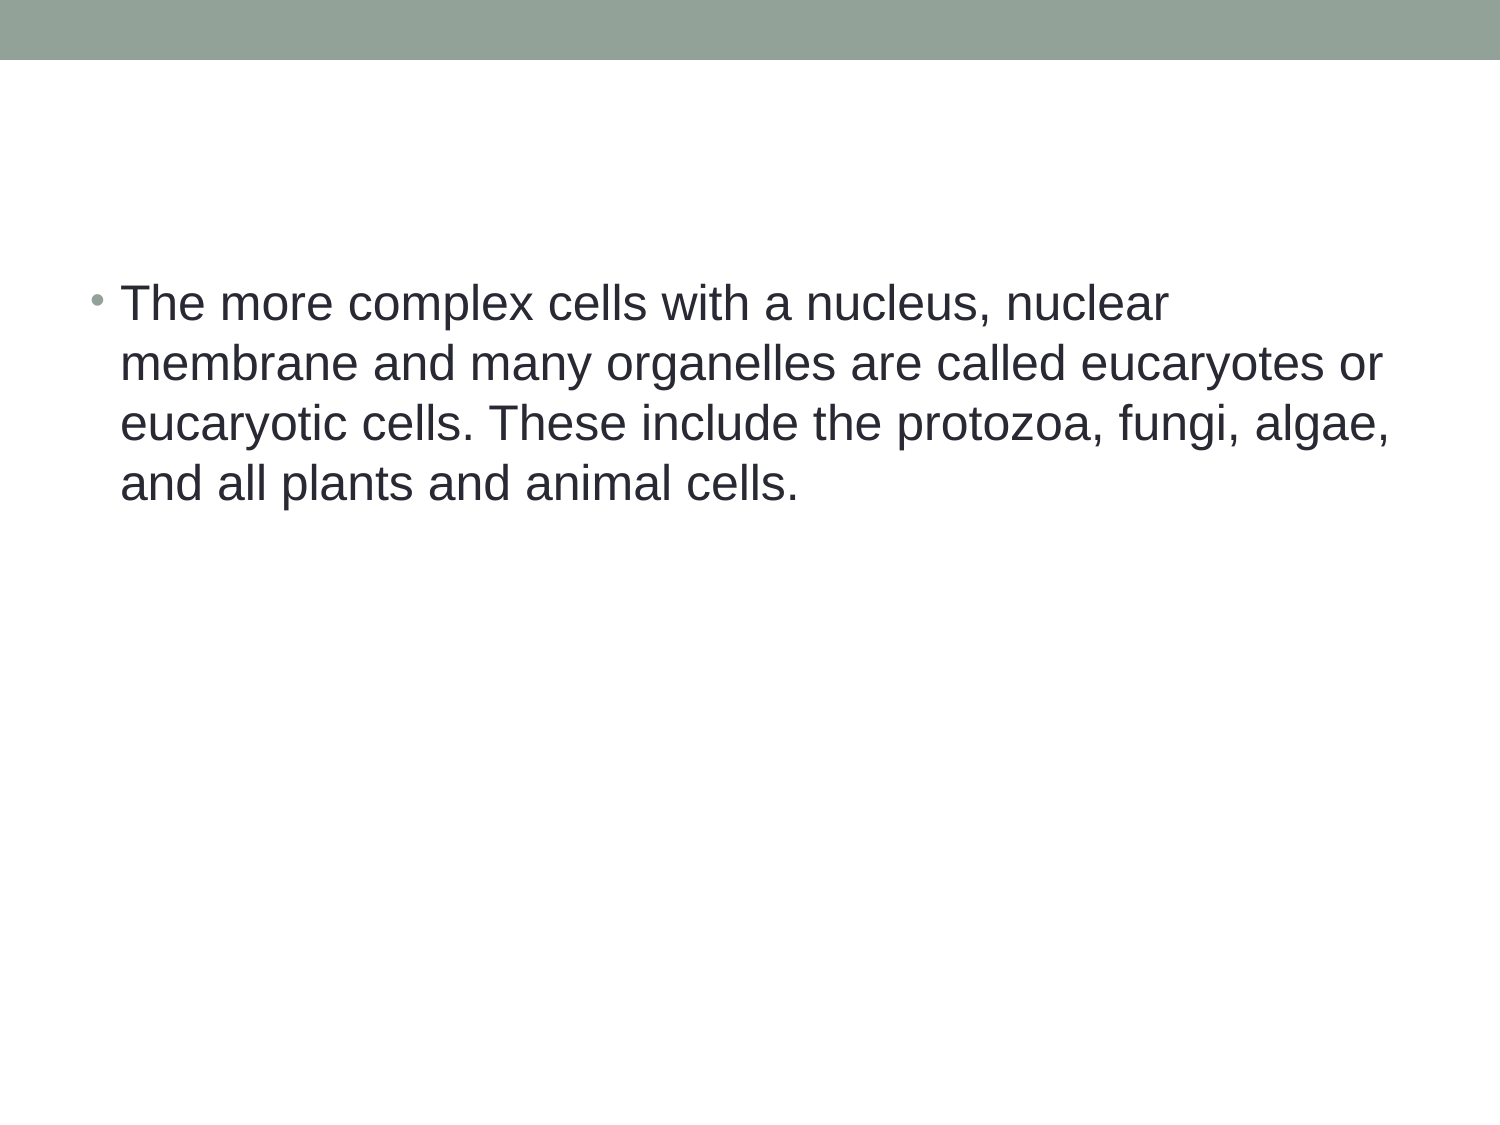

#
The more complex cells with a nucleus, nuclear membrane and many organelles are called eucaryotes or eucaryotic cells. These include the protozoa, fungi, algae, and all plants and animal cells.